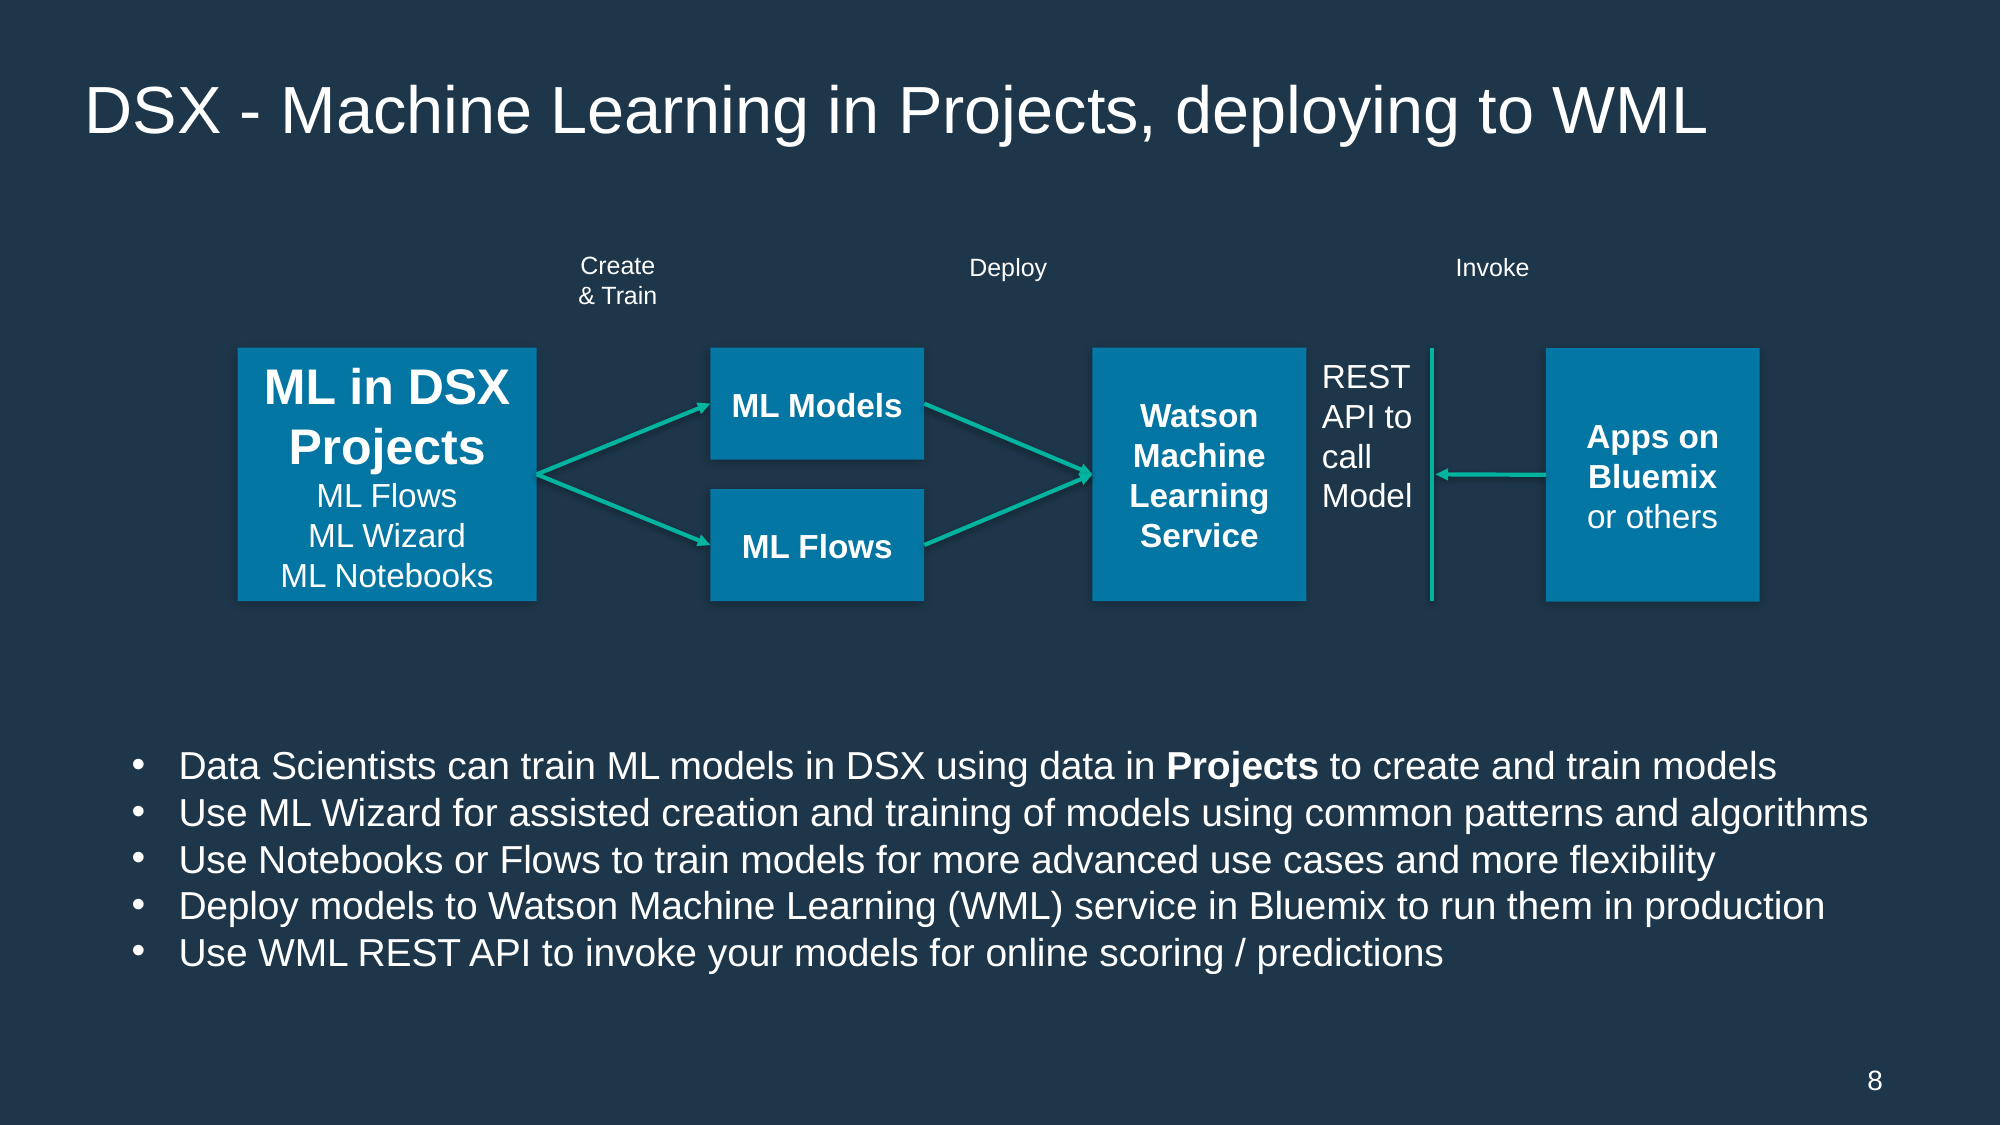

# DSX - Machine Learning in Projects, deploying to WML
Create
& Train
Deploy
Invoke
REST
API to
call
Model
ML Models
ML in DSX
Projects
ML Flows
ML Wizard
ML Notebooks
Watson Machine Learning
Service
Apps on Bluemix
or others
ML Flows
Data Scientists can train ML models in DSX using data in Projects to create and train models
Use ML Wizard for assisted creation and training of models using common patterns and algorithms
Use Notebooks or Flows to train models for more advanced use cases and more flexibility
Deploy models to Watson Machine Learning (WML) service in Bluemix to run them in production
Use WML REST API to invoke your models for online scoring / predictions